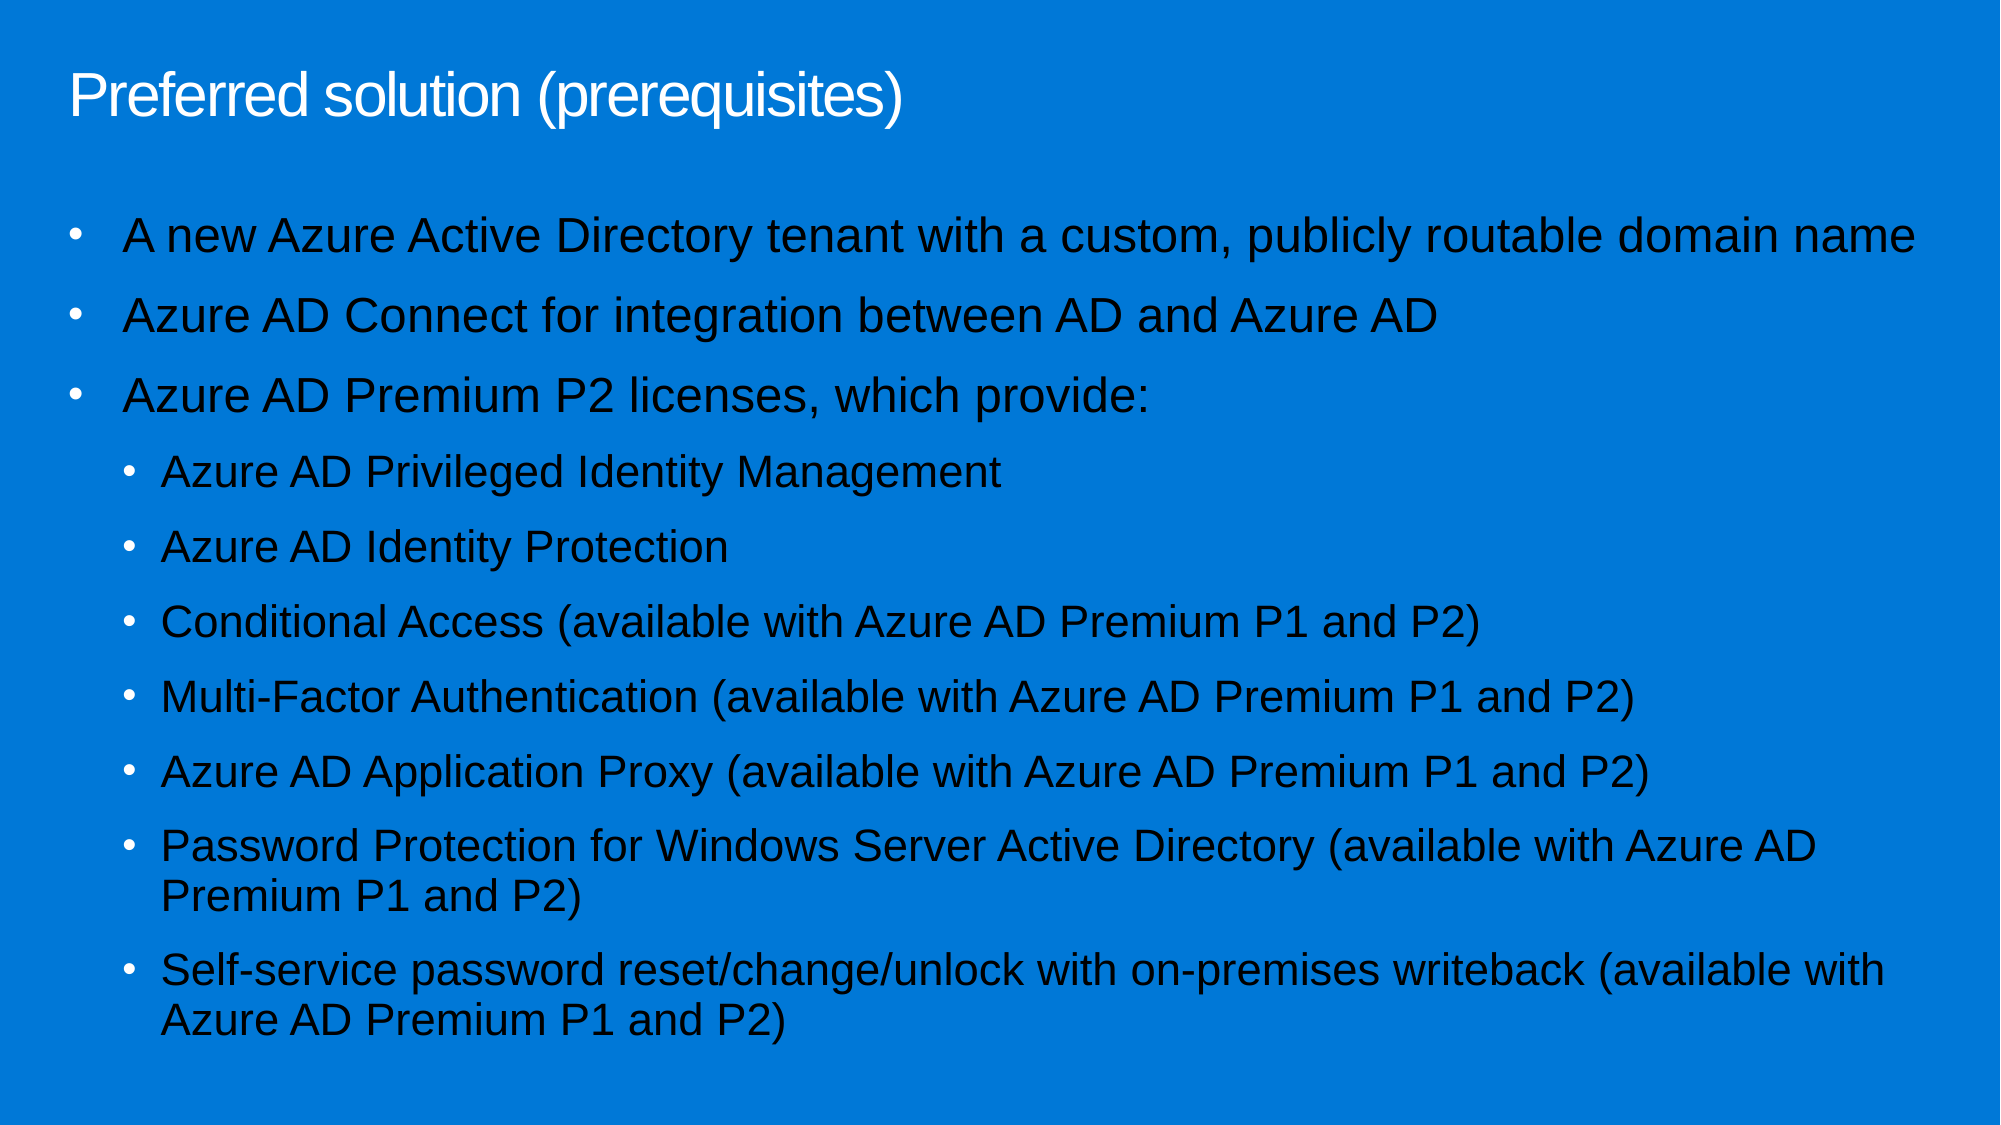

# Preferred solution (prerequisites)
A new Azure Active Directory tenant with a custom, publicly routable domain name
Azure AD Connect for integration between AD and Azure AD
Azure AD Premium P2 licenses, which provide:
Azure AD Privileged Identity Management
Azure AD Identity Protection
Conditional Access (available with Azure AD Premium P1 and P2)
Multi-Factor Authentication (available with Azure AD Premium P1 and P2)
Azure AD Application Proxy (available with Azure AD Premium P1 and P2)
Password Protection for Windows Server Active Directory (available with Azure AD Premium P1 and P2)
Self-service password reset/change/unlock with on-premises writeback (available with Azure AD Premium P1 and P2)